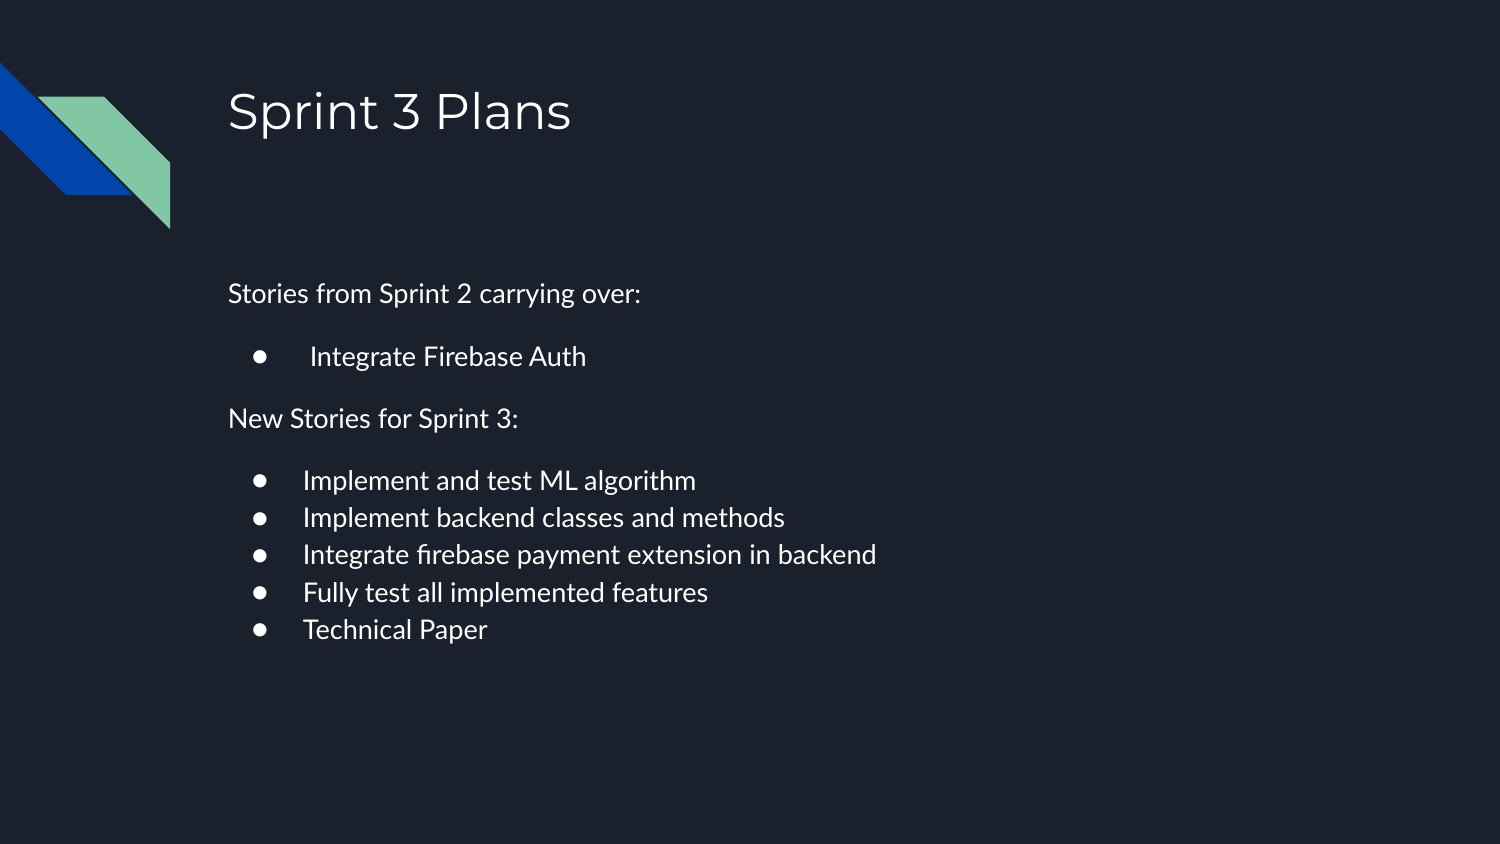

# Sprint 3 Plans
Stories from Sprint 2 carrying over:
 Integrate Firebase Auth
New Stories for Sprint 3:
Implement and test ML algorithm
Implement backend classes and methods
Integrate firebase payment extension in backend
Fully test all implemented features
Technical Paper